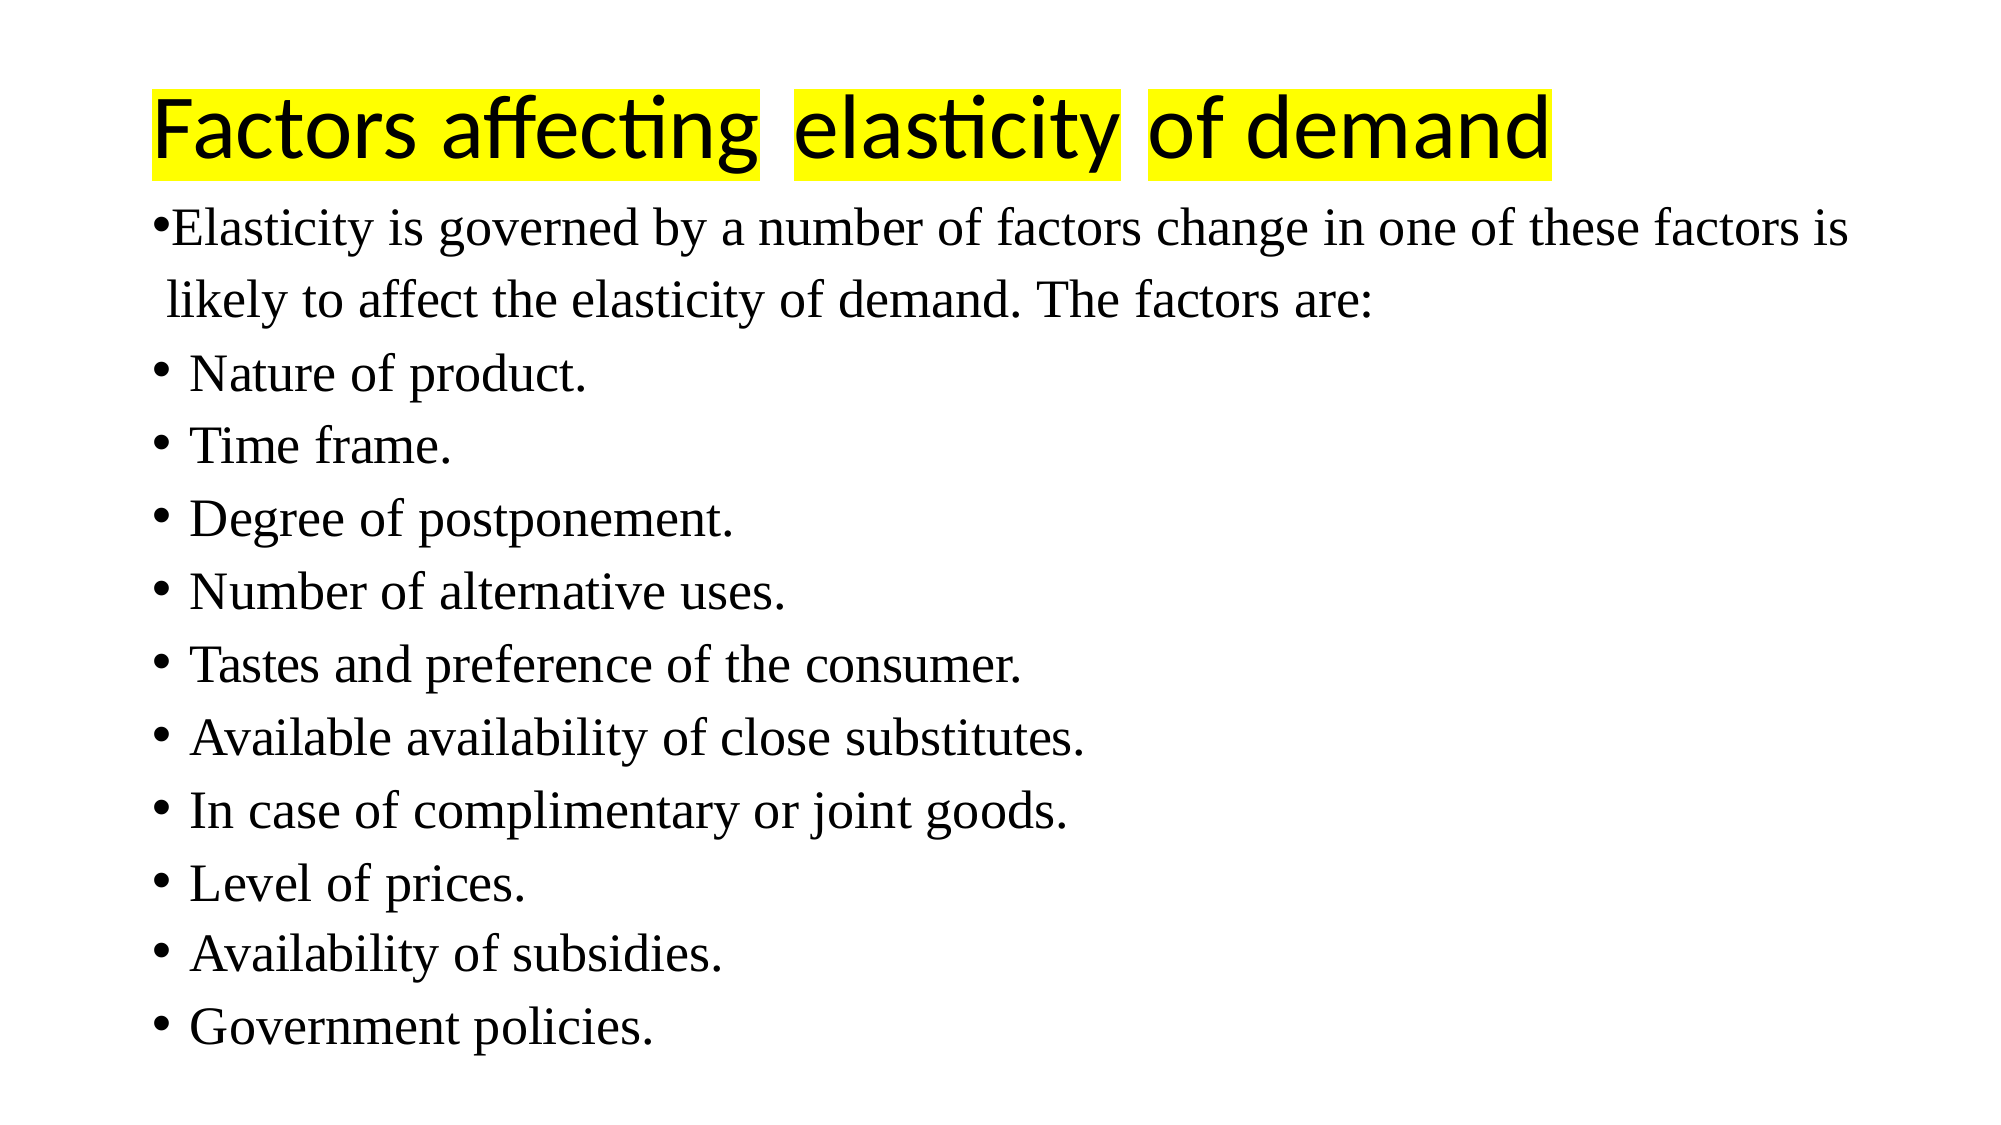

# Factors affecting	elasticity	of demand
Elasticity is governed by a number of factors change in one of these factors is  likely to affect the elasticity of demand. The factors are:
Nature of product.
Time frame.
Degree of postponement.
Number of alternative uses.
Tastes and preference of the consumer.
Available availability of close substitutes.
In case of complimentary or joint goods.
Level of prices.
Availability of subsidies.
Government policies.